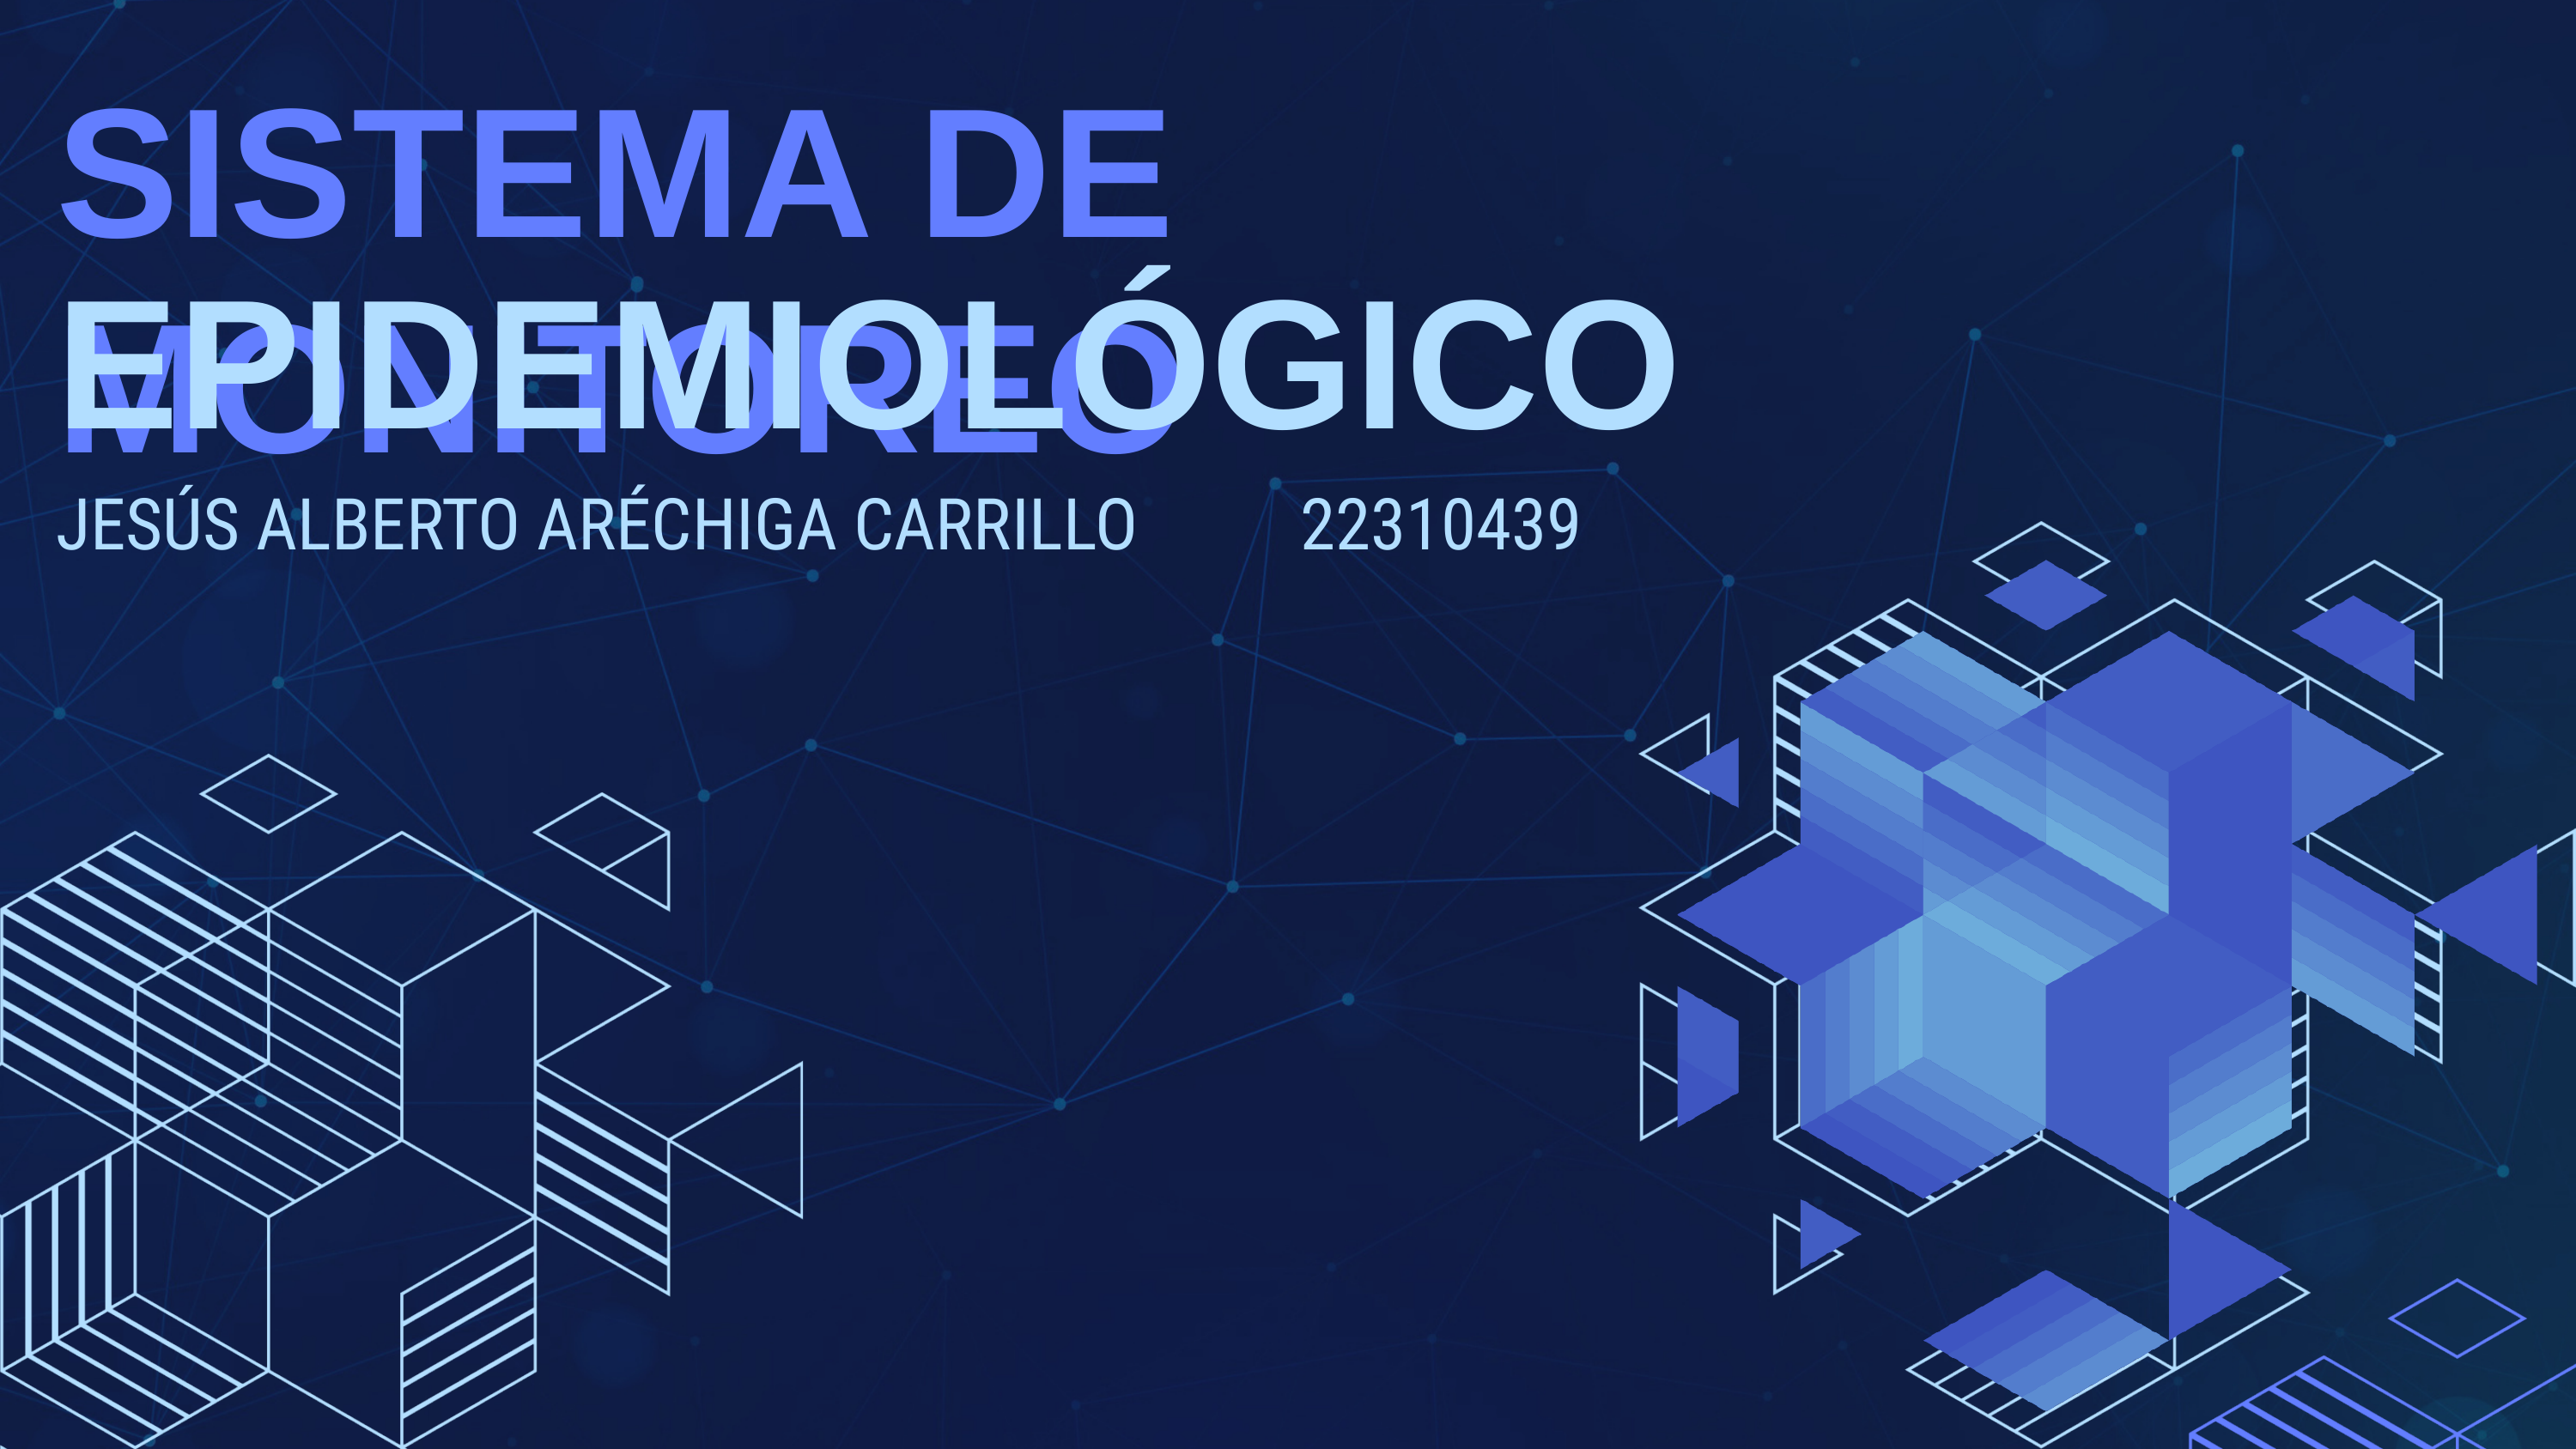

SISTEMA DE MONITOREO
EPIDEMIOLÓGICO
JESÚS ALBERTO ARÉCHIGA CARRILLO          22310439